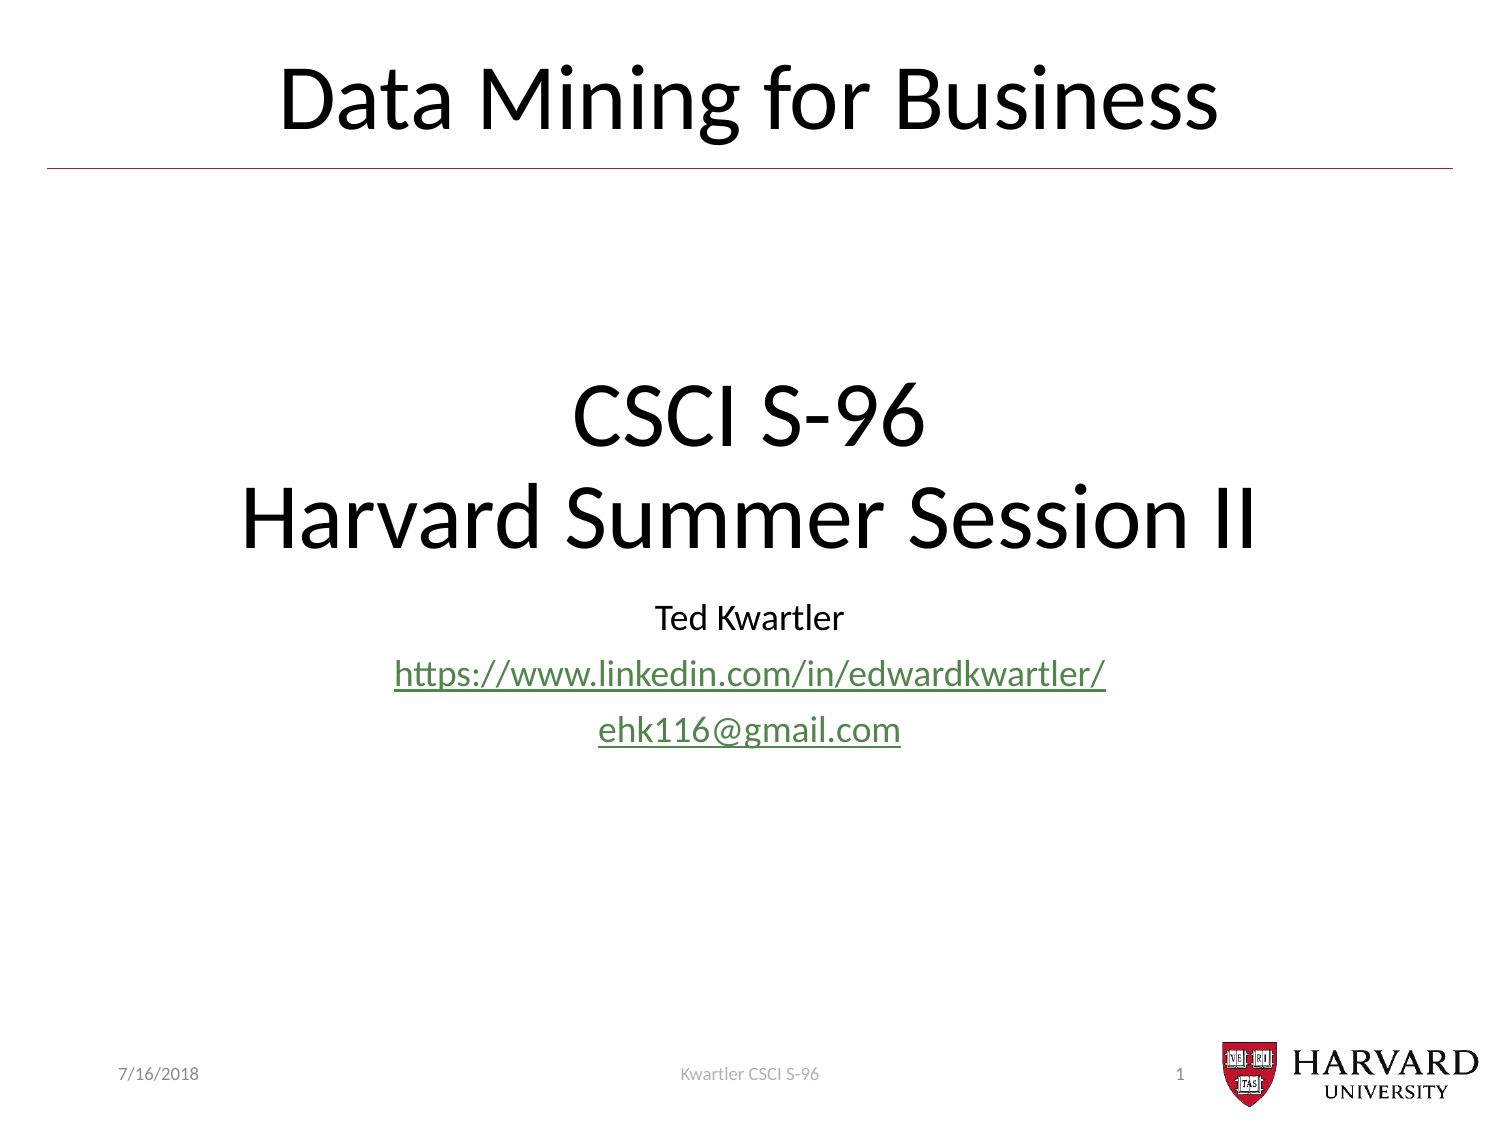

Data Mining for Business
# CSCI S-96 Harvard Summer Session II
Ted Kwartler
https://www.linkedin.com/in/edwardkwartler/
ehk116@gmail.com
7/16/2018
Kwartler CSCI S-96
1